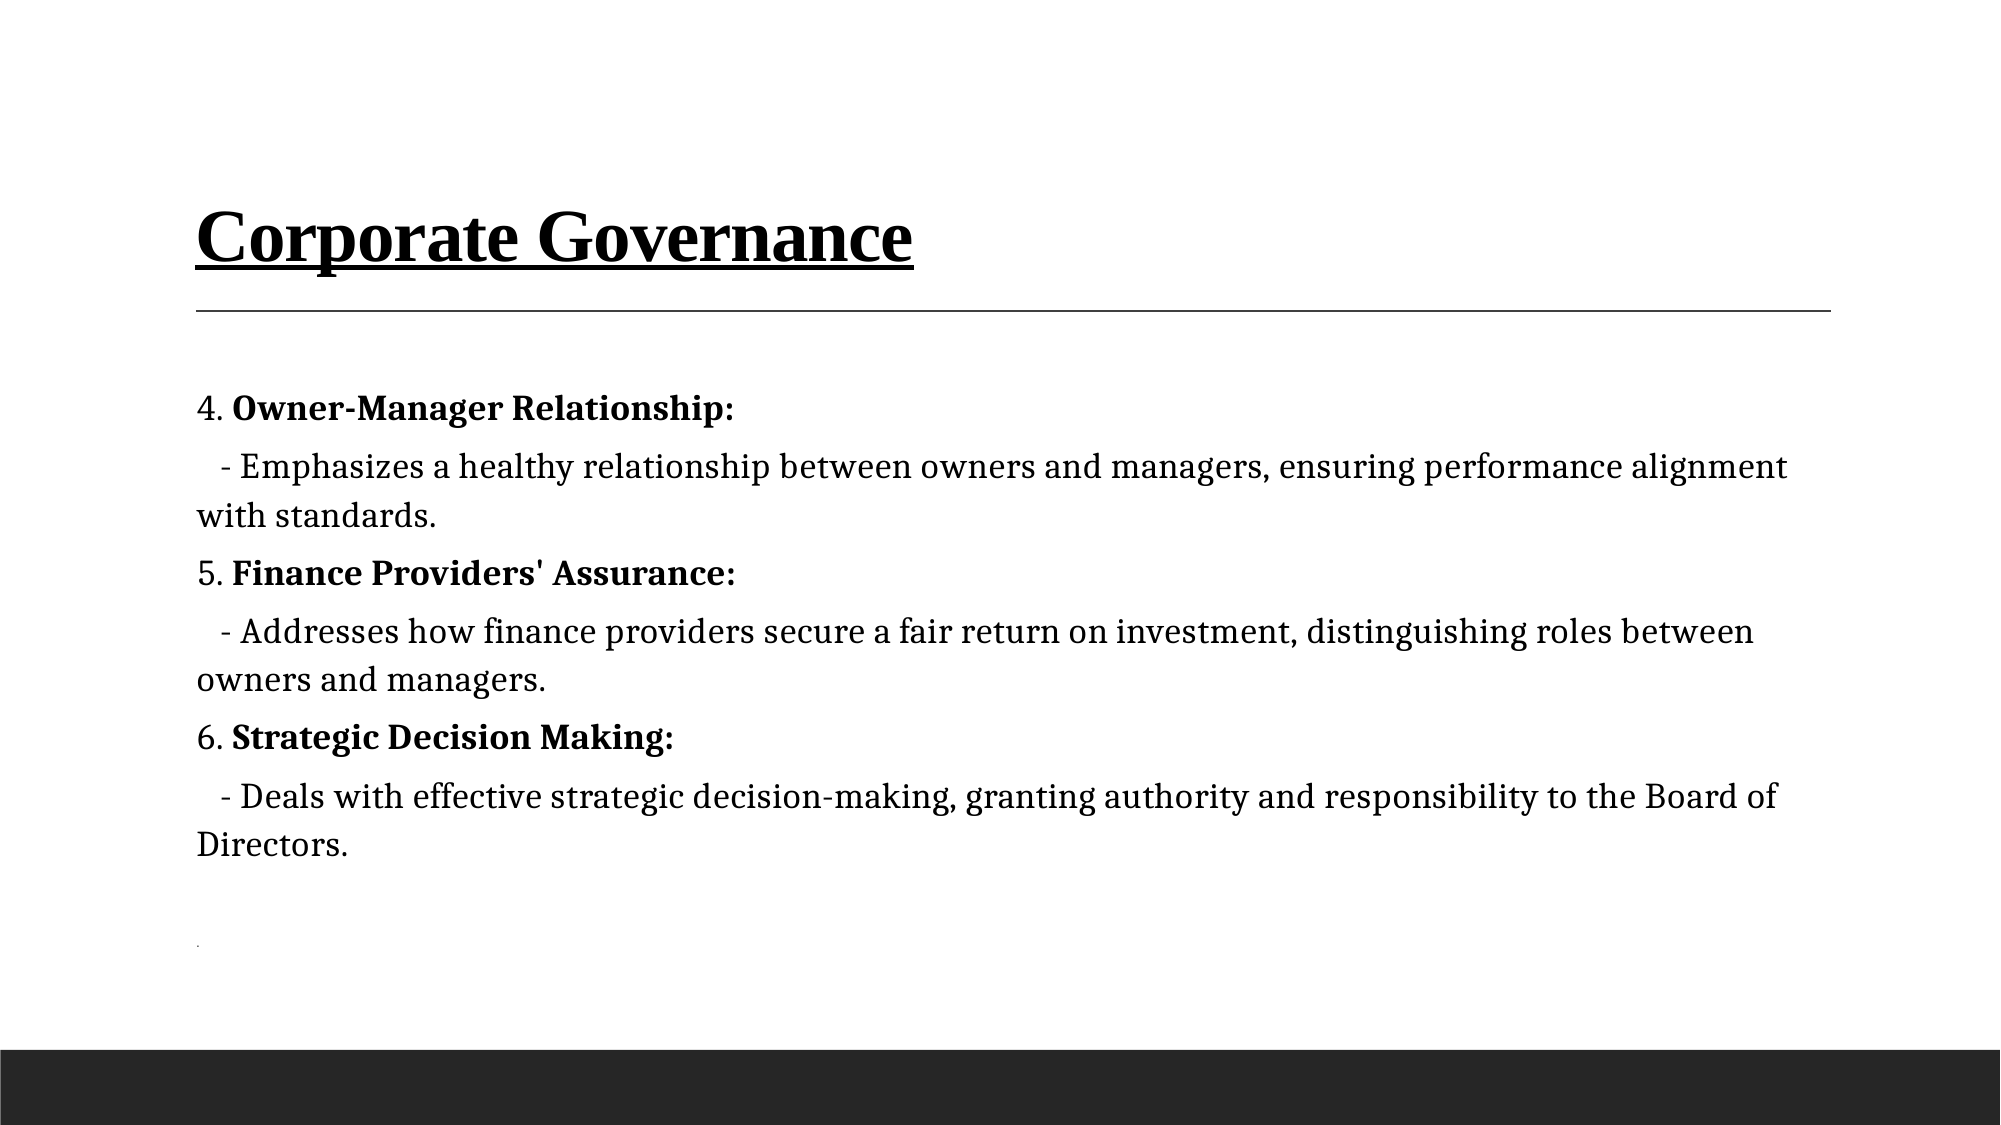

# Corporate Governance

4. Owner-Manager Relationship:
   - Emphasizes a healthy relationship between owners and managers, ensuring performance alignment with standards.
5. Finance Providers' Assurance:
   - Addresses how finance providers secure a fair return on investment, distinguishing roles between owners and managers.
6. Strategic Decision Making:
   - Deals with effective strategic decision-making, granting authority and responsibility to the Board of Directors.

.